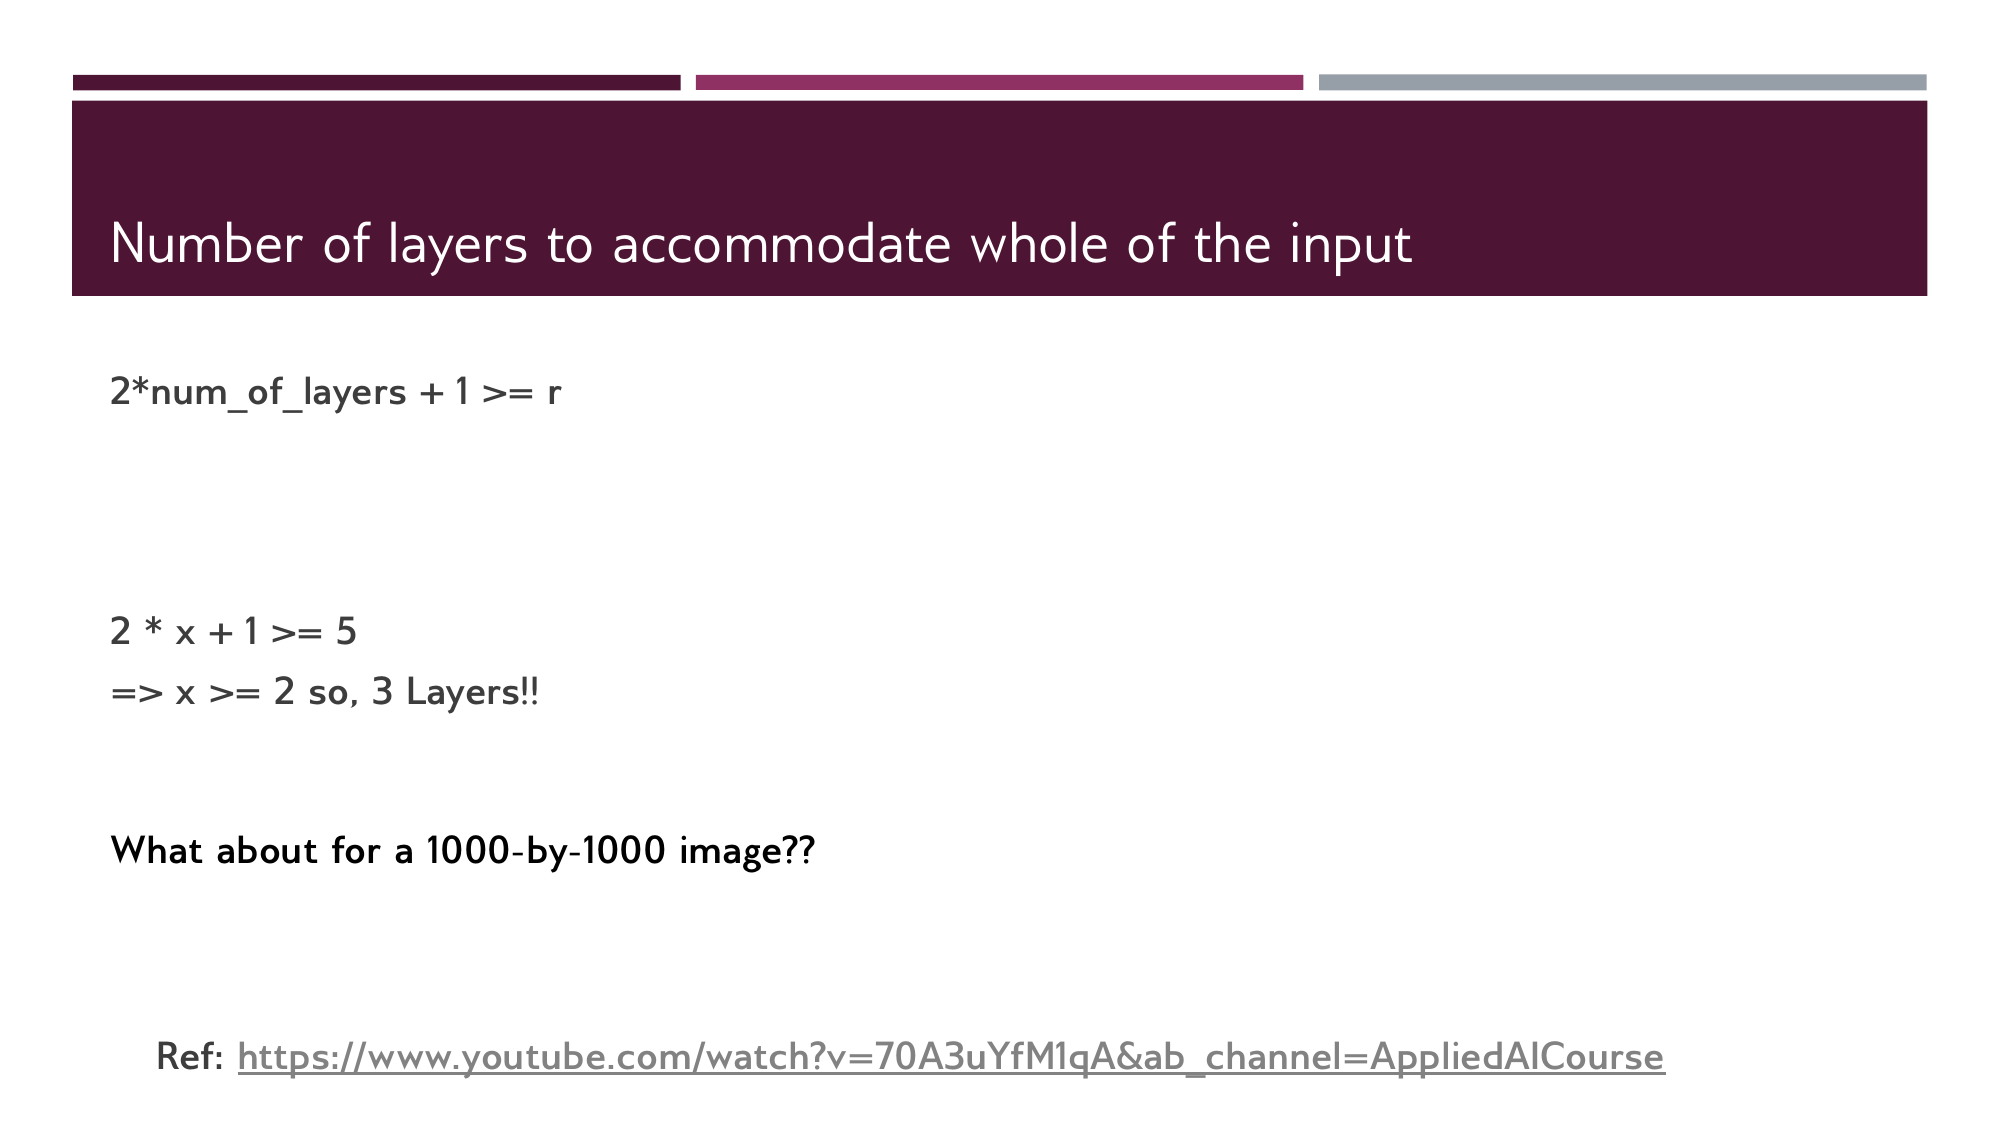

# Number of layers to accommodate whole of the input
2*num_of_layers + 1 >= r

2 * x + 1 >= 5
=> x >= 2 so, 3 Layers!!

What about for a 1000-by-1000 image??
Ref: https://www.youtube.com/watch?v=70A3uYfM1qA&ab_channel=AppliedAICourse